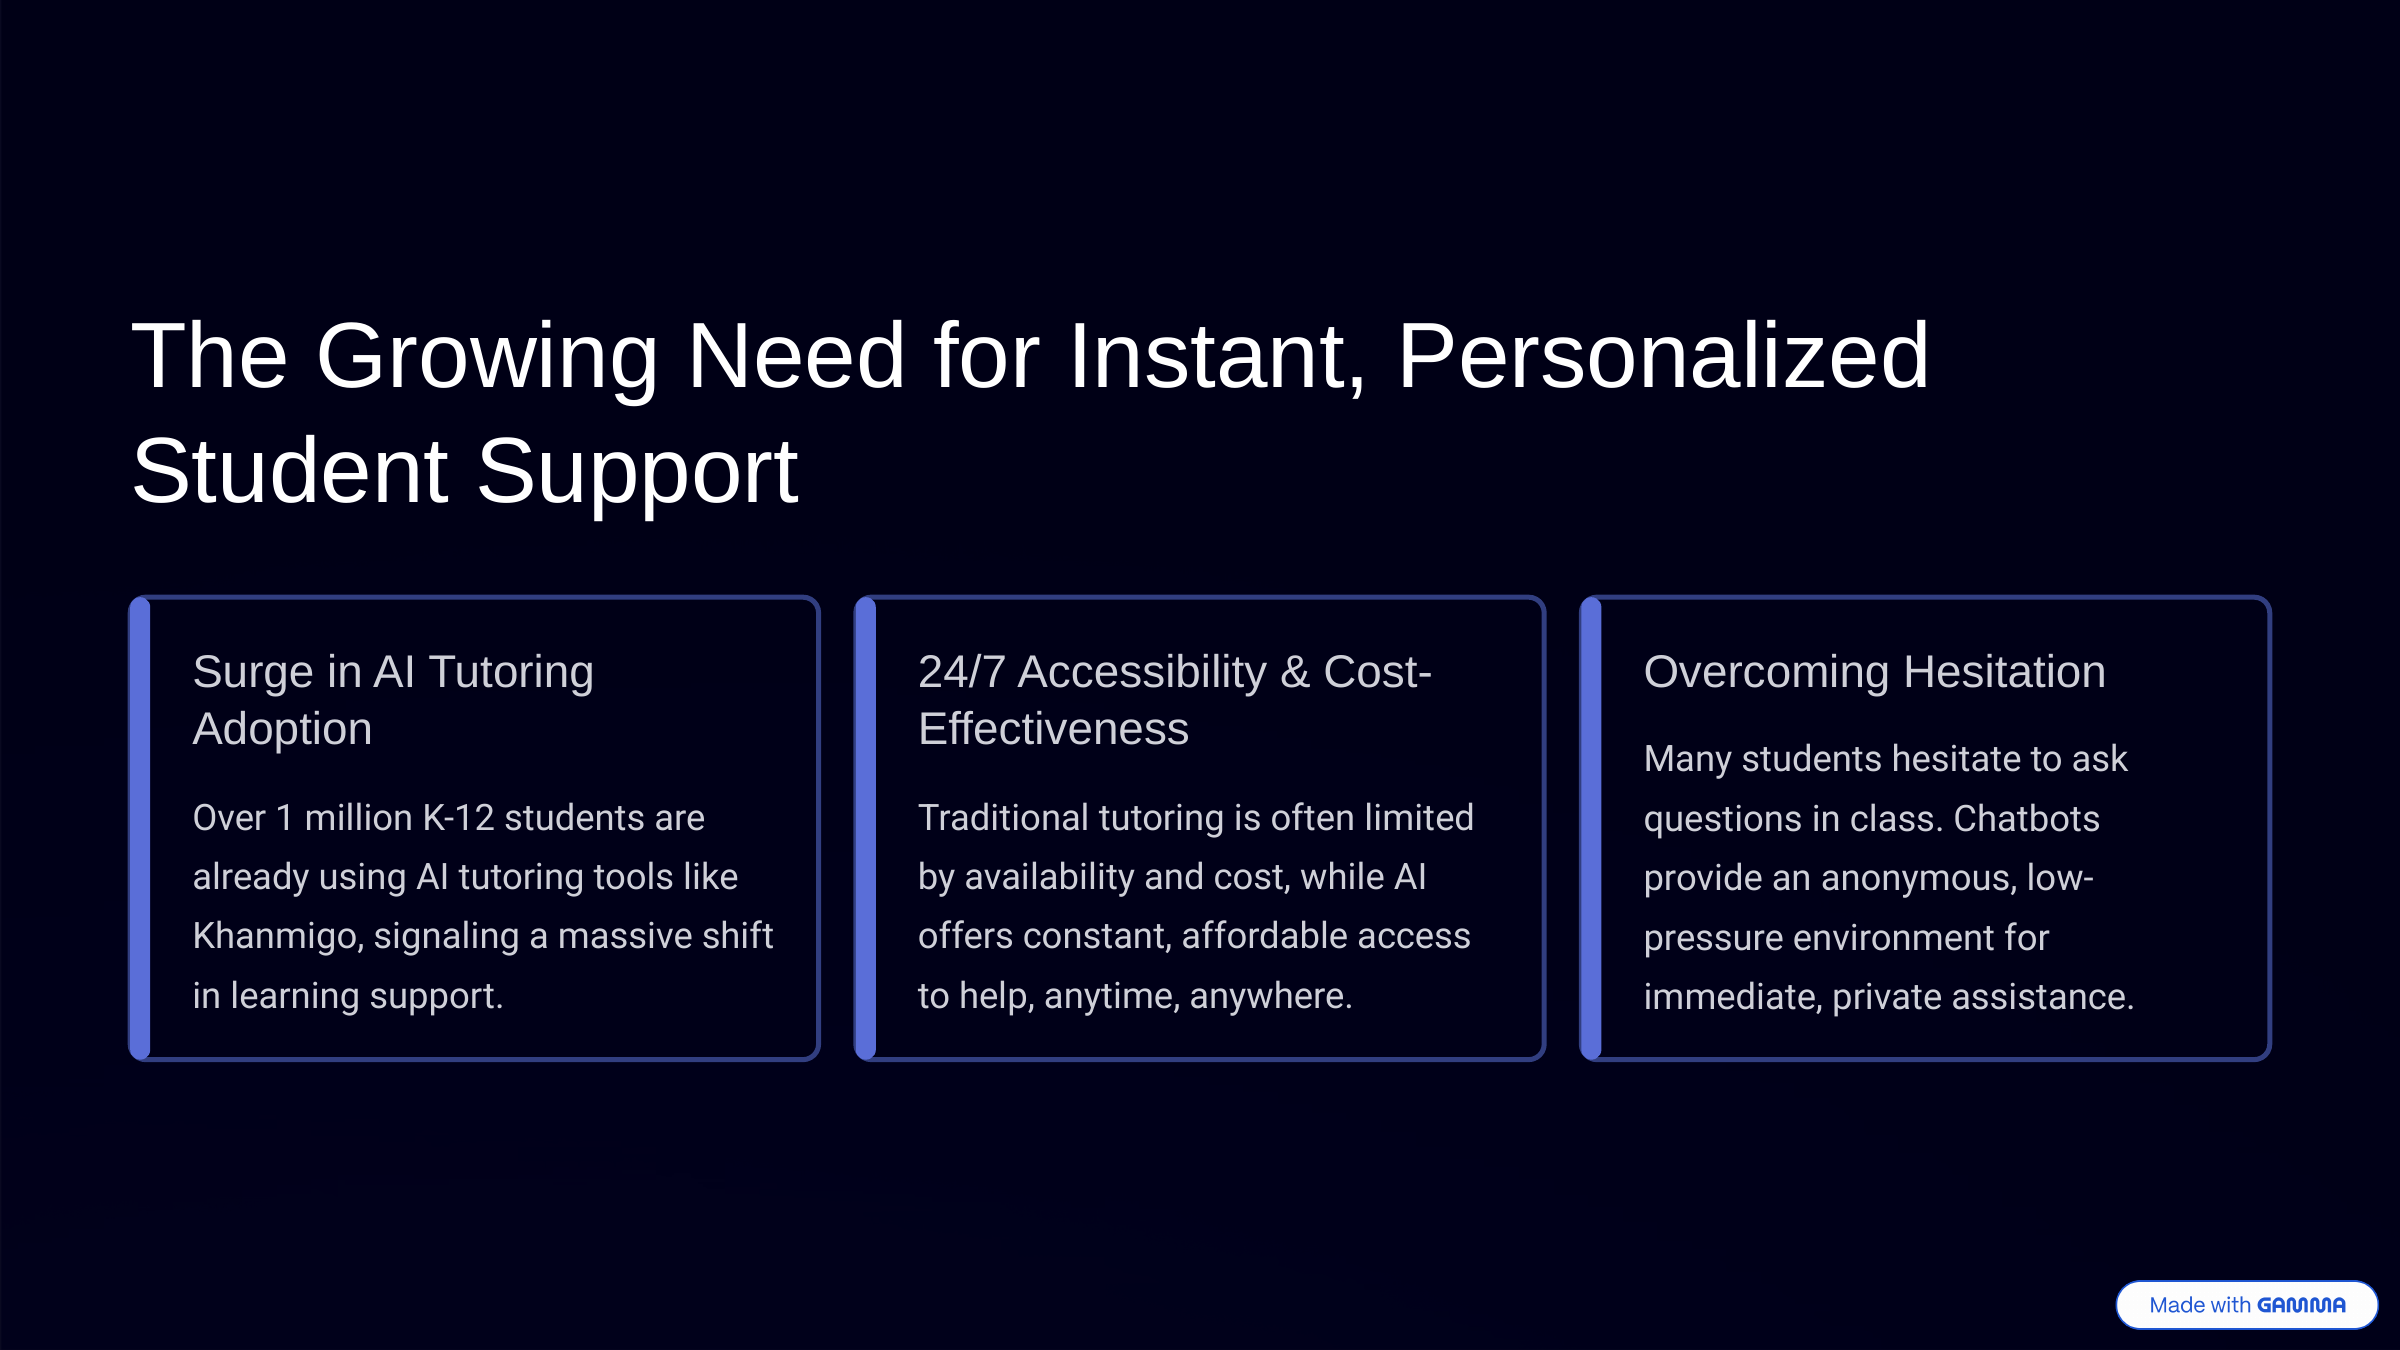

The Growing Need for Instant, Personalized Student Support

Surge in AI Tutoring Adoption
24/7 Accessibility & Cost-Effectiveness
Overcoming Hesitation
Many students hesitate to ask questions in class. Chatbots provide an anonymous, low-pressure environment for immediate, private assistance.
Over 1 million K-12 students are already using AI tutoring tools like Khanmigo, signaling a massive shift in learning support.
Traditional tutoring is often limited by availability and cost, while AI offers constant, affordable access to help, anytime, anywhere.